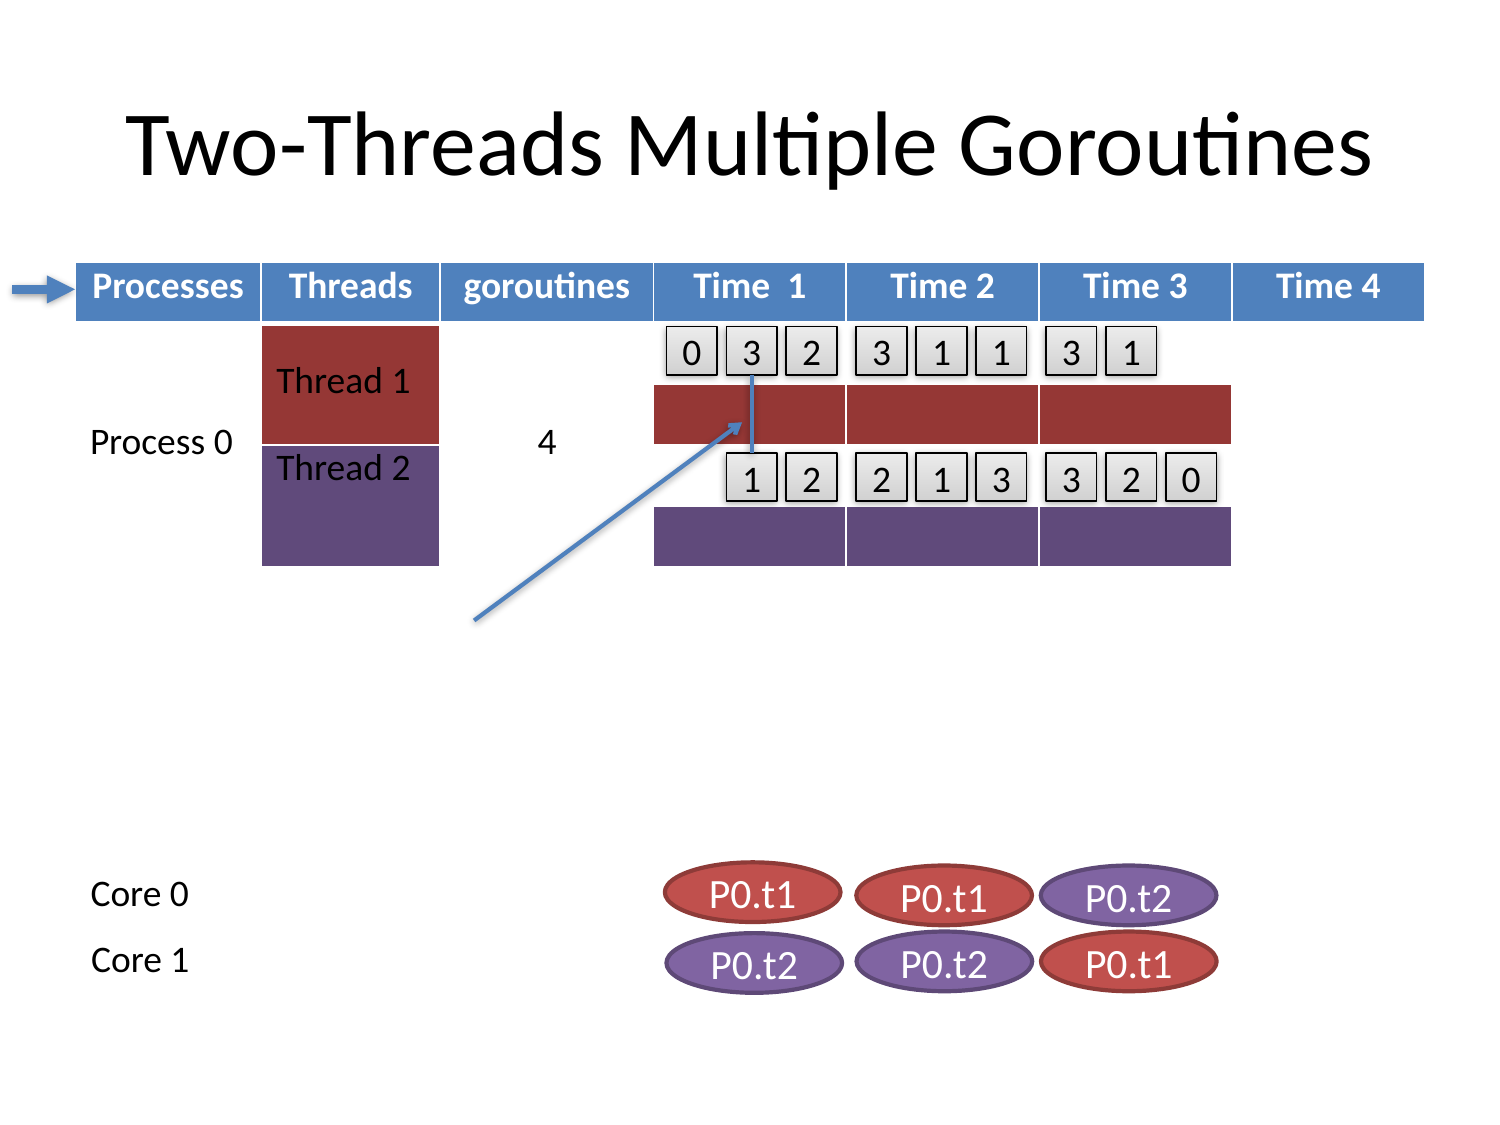

# Two-Threads Multiple Goroutines
| Processes | Threads | goroutines | Time 1 | Time 2 | Time 3 | Time 4 |
| --- | --- | --- | --- | --- | --- | --- |
| Process 0 | Thread 1 | 4 |  |  |  |  |
|  |  |  |  |  |  |  |
|  | Thread 2 |  |  |  |  |  |
|  |  |  |  |  |  |  |
3
1
0
3
2
3
1
1
3
2
0
1
2
2
1
3
Core 0
P0.t1
P0.t1
P0.t2
Core 1
P0.t2
P0.t1
P0.t2